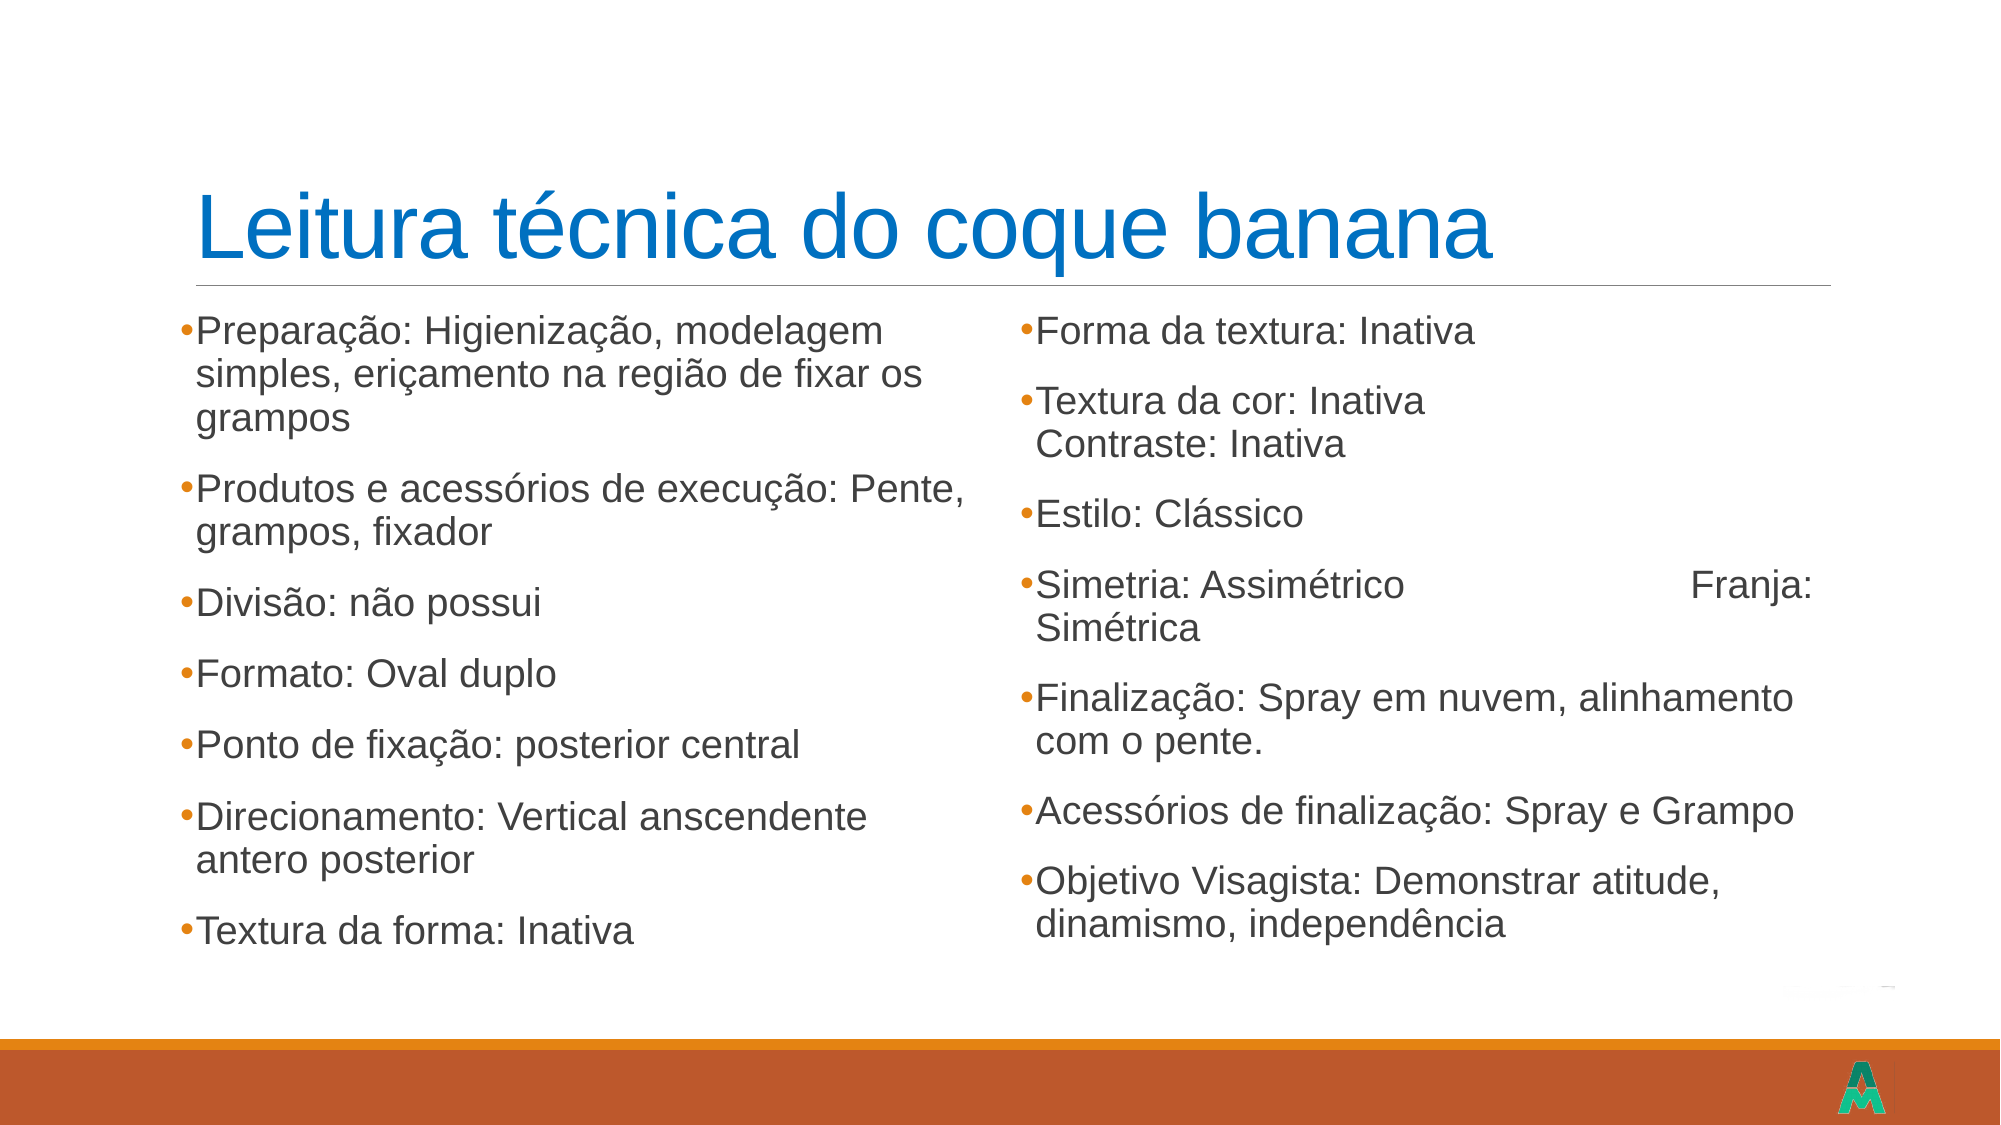

# Leitura técnica do coque banana
Preparação: Higienização, modelagem simples, eriçamento na região de fixar os grampos
Produtos e acessórios de execução: Pente, grampos, fixador
Divisão: não possui
Formato: Oval duplo
Ponto de fixação: posterior central
Direcionamento: Vertical anscendente antero posterior
Textura da forma: Inativa
Forma da textura: Inativa
Textura da cor: Inativa                       Contraste: Inativa
Estilo: Clássico
Simetria: Assimétrico                          Franja: Simétrica
Finalização: Spray em nuvem, alinhamento com o pente.
Acessórios de finalização: Spray e Grampo
Objetivo Visagista: Demonstrar atitude, dinamismo, independência